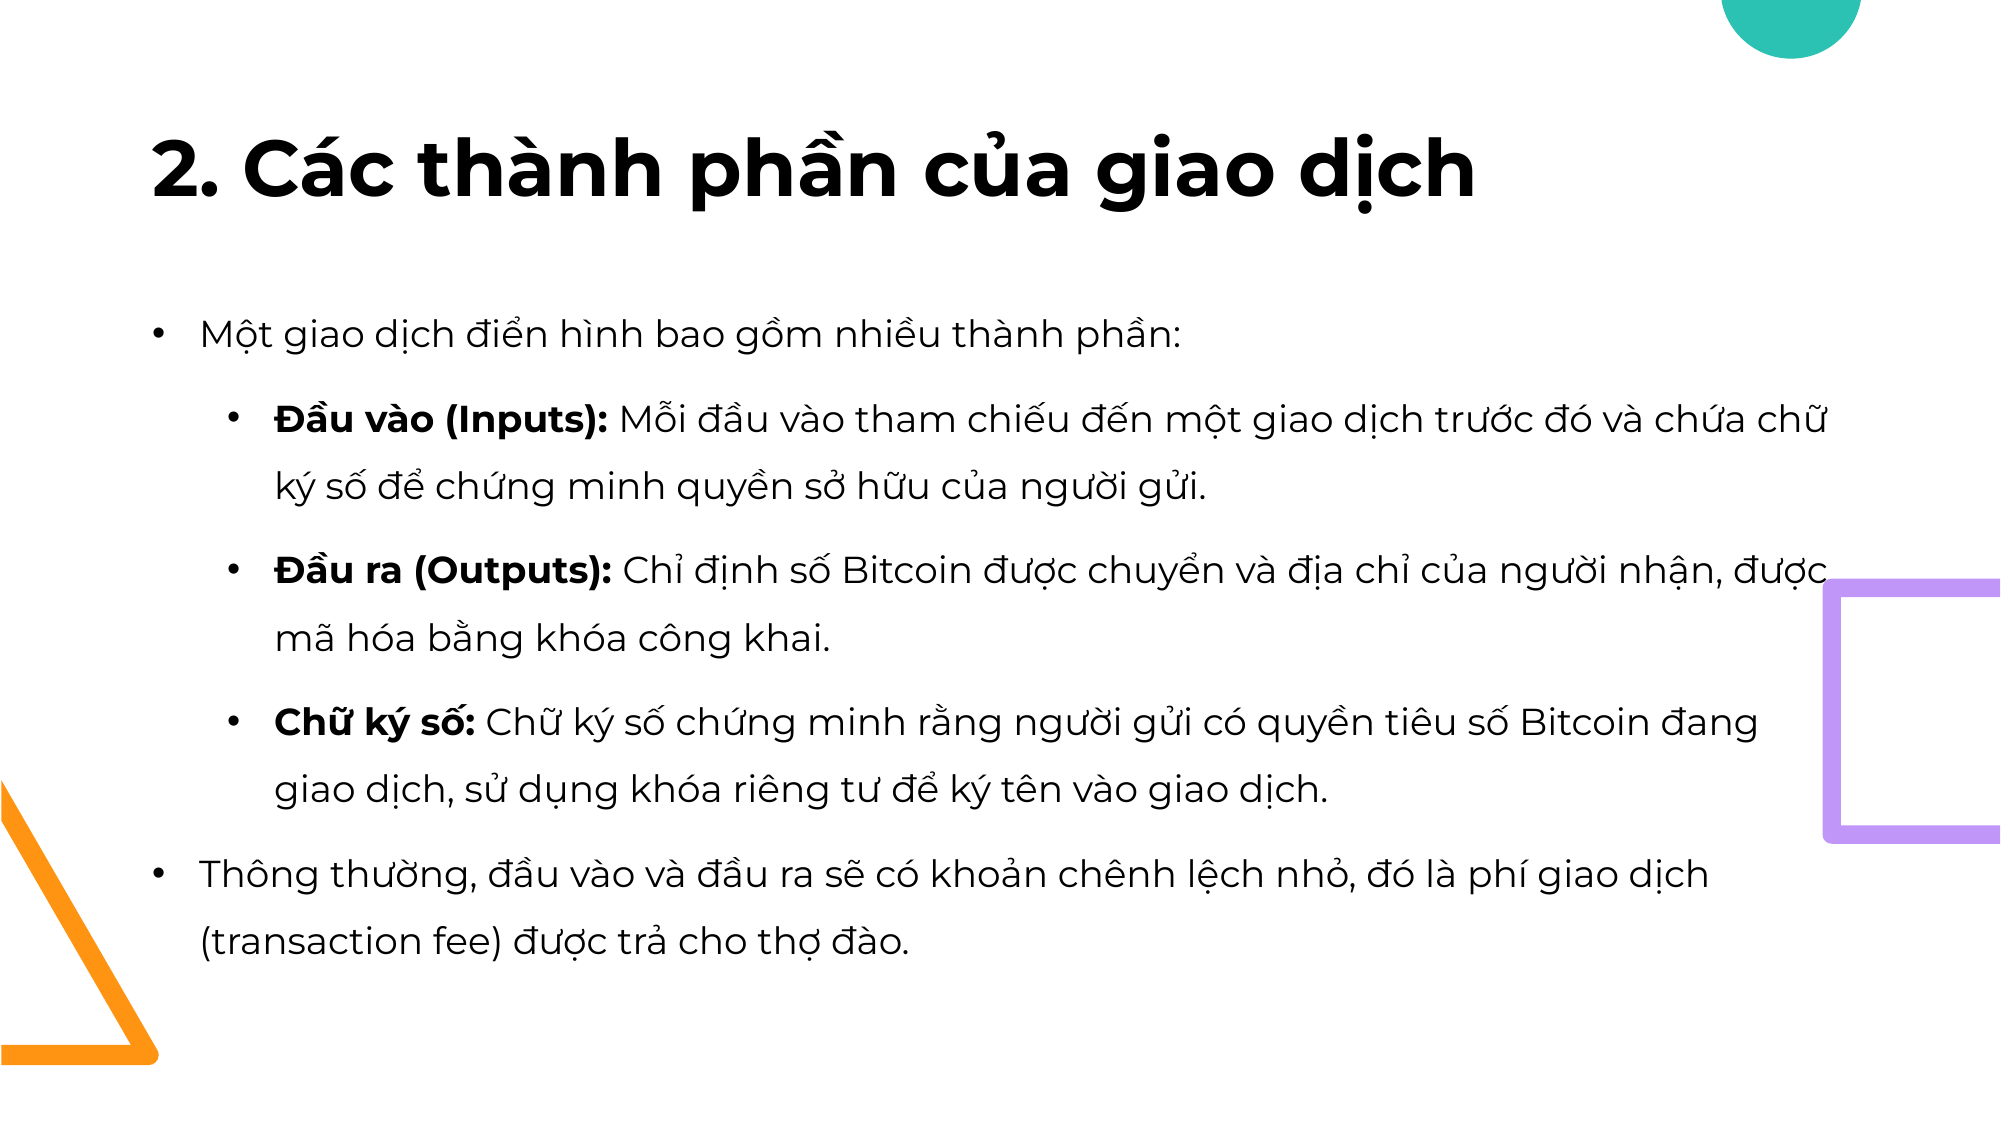

# 2. Các thành phần của giao dịch
Một giao dịch điển hình bao gồm nhiều thành phần:
Đầu vào (Inputs): Mỗi đầu vào tham chiếu đến một giao dịch trước đó và chứa chữ ký số để chứng minh quyền sở hữu của người gửi.
Đầu ra (Outputs): Chỉ định số Bitcoin được chuyển và địa chỉ của người nhận, được mã hóa bằng khóa công khai.
Chữ ký số: Chữ ký số chứng minh rằng người gửi có quyền tiêu số Bitcoin đang giao dịch, sử dụng khóa riêng tư để ký tên vào giao dịch.
Thông thường, đầu vào và đầu ra sẽ có khoản chênh lệch nhỏ, đó là phí giao dịch (transaction fee) được trả cho thợ đào.